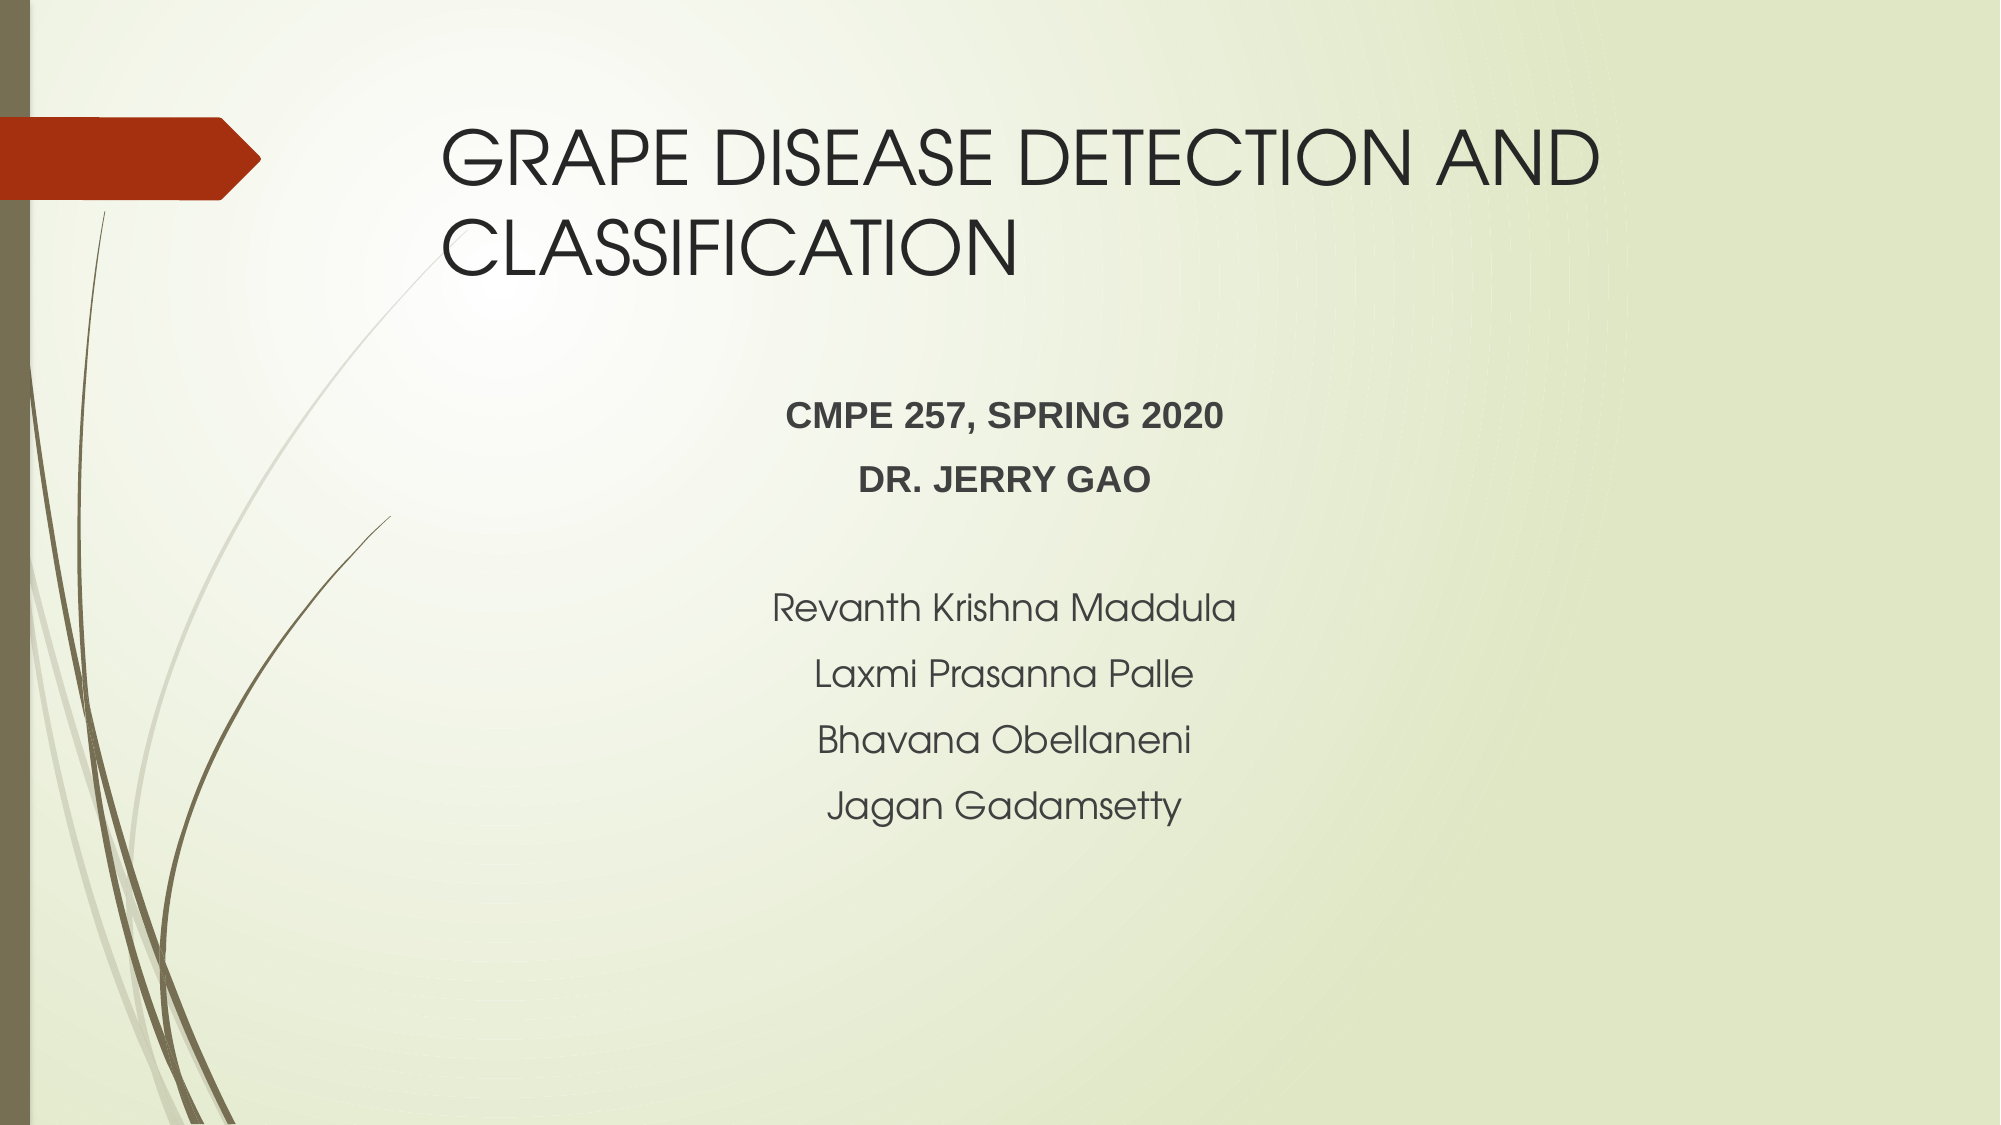

# GRAPE DISEASE DETECTION AND CLASSIFICATION
CMPE 257, SPRING 2020
DR. JERRY GAO

Revanth Krishna Maddula
Laxmi Prasanna Palle
Bhavana Obellaneni
Jagan Gadamsetty